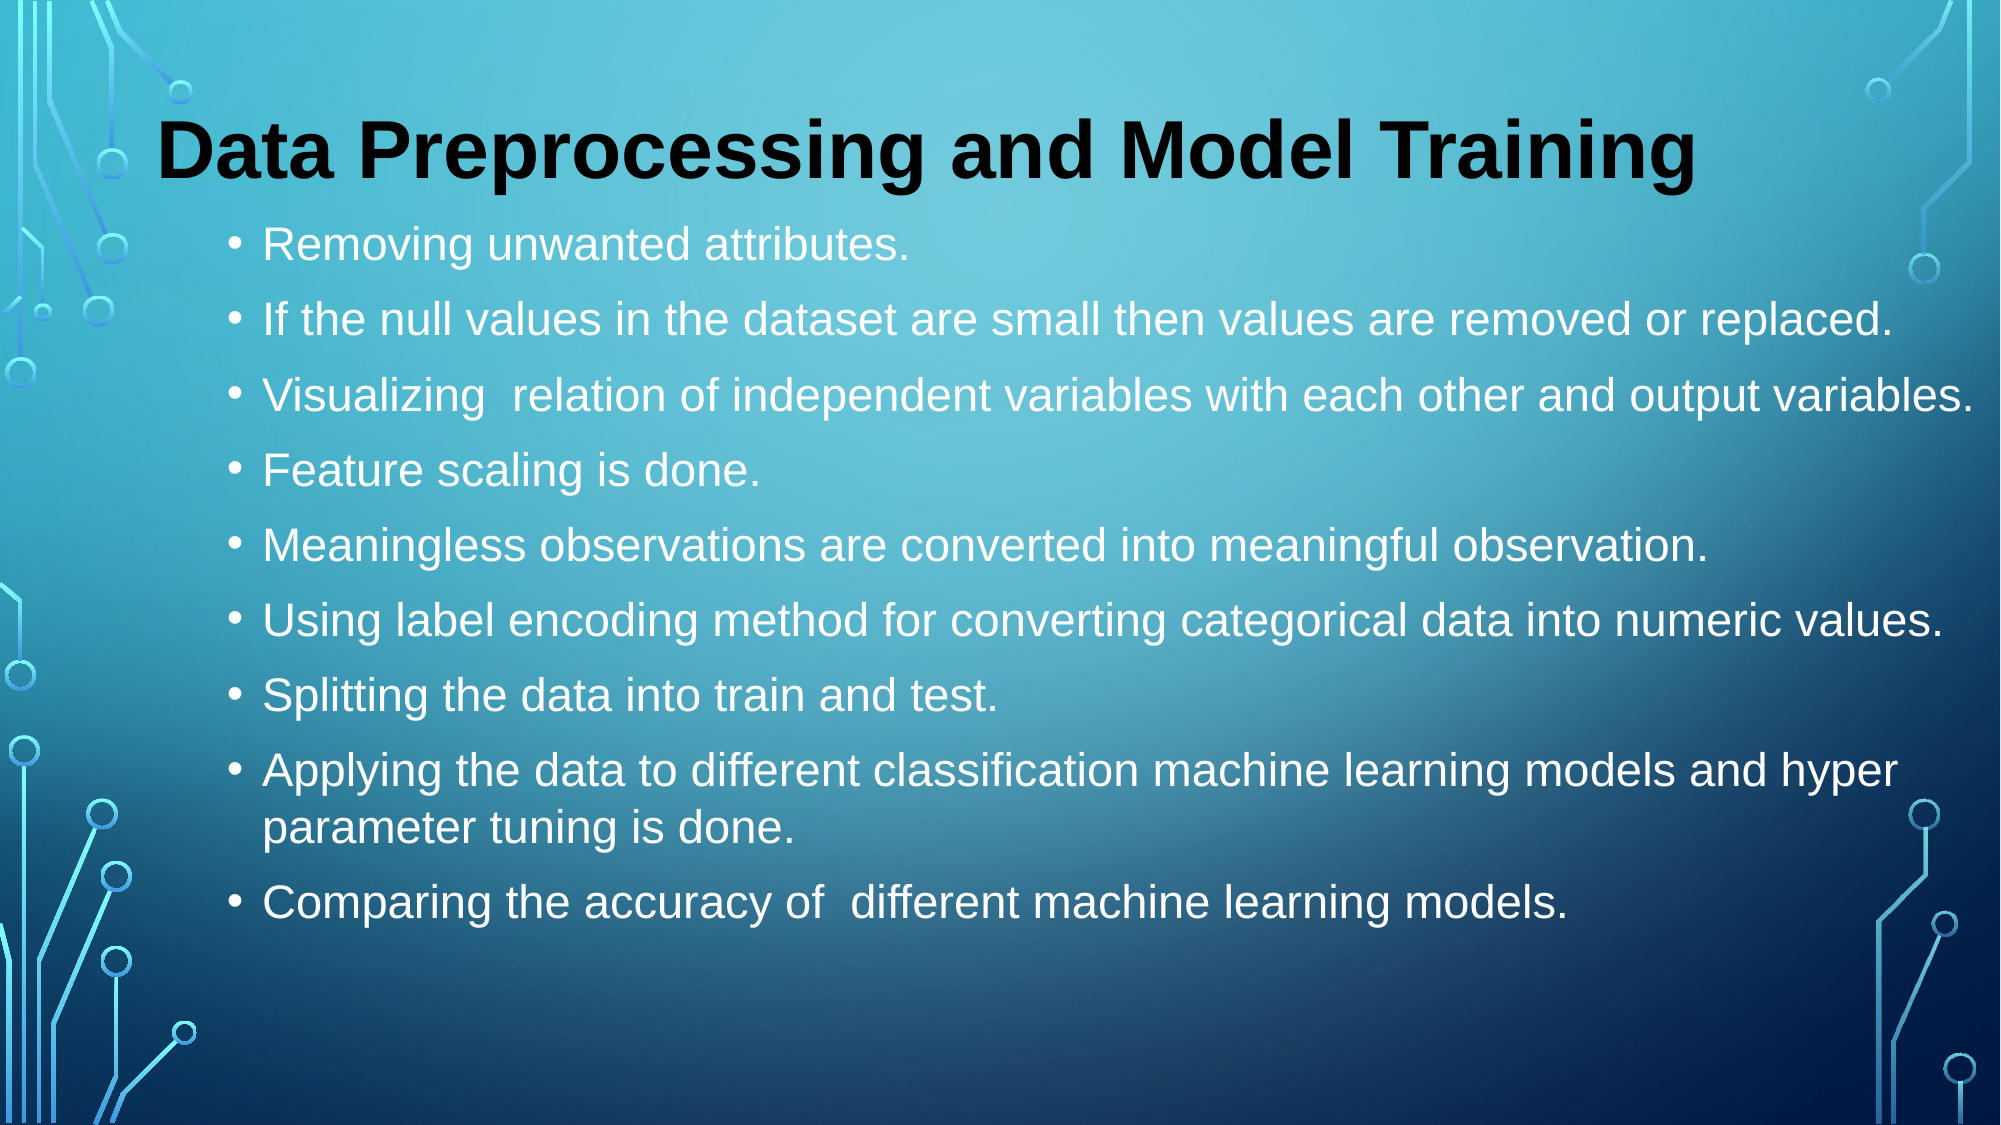

Data Preprocessing and Model Training
Removing unwanted attributes.
If the null values in the dataset are small then values are removed or replaced.
Visualizing  relation of independent variables with each other and output variables.
Feature scaling is done.
Meaningless observations are converted into meaningful observation.
Using label encoding method for converting categorical data into numeric values.
Splitting the data into train and test.
Applying the data to different classification machine learning models and hyper parameter tuning is done.
Comparing the accuracy of  different machine learning models.